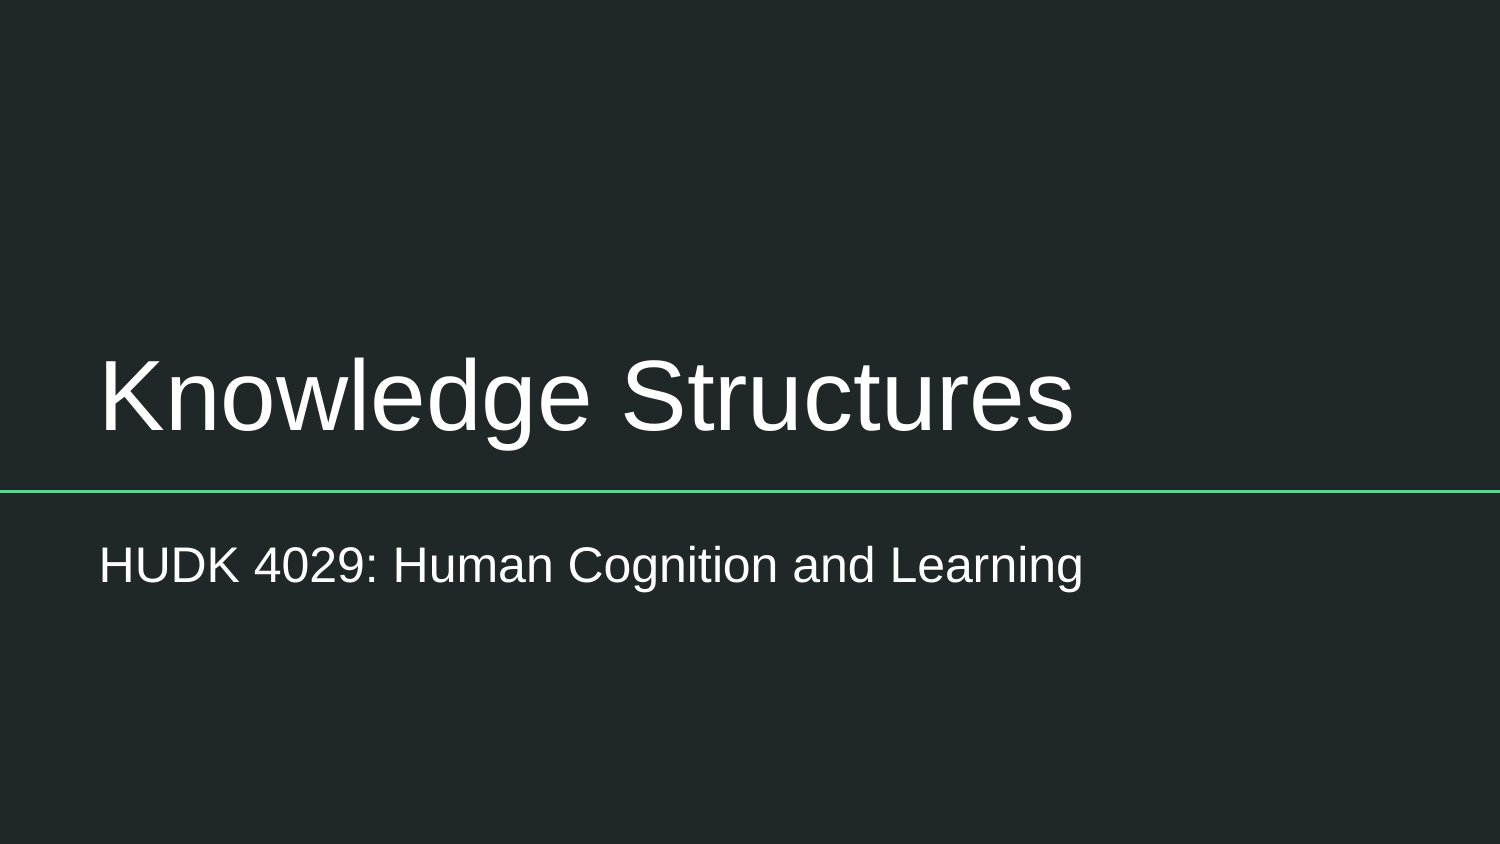

# Knowledge Structures
HUDK 4029: Human Cognition and Learning